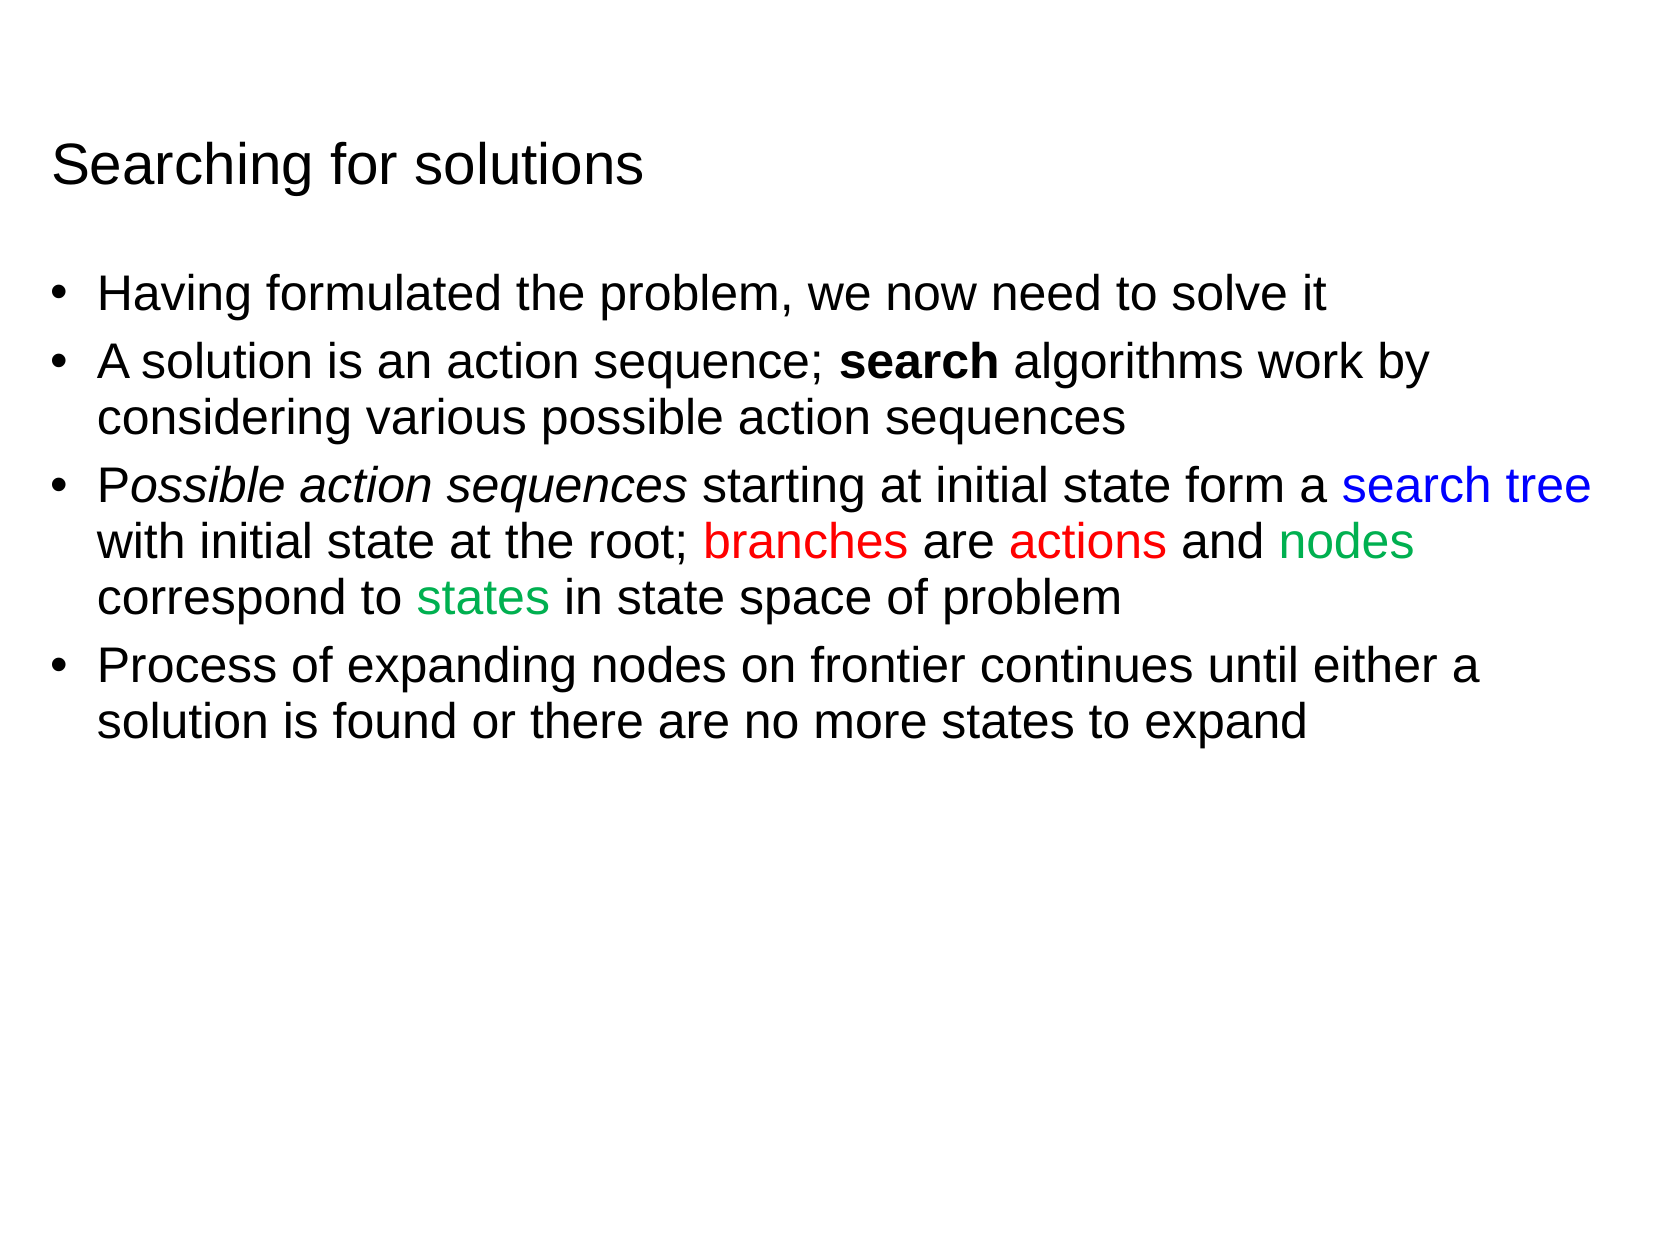

Searching for solutions
Having formulated the problem, we now need to solve it
A solution is an action sequence; search algorithms work by considering various possible action sequences
Possible action sequences starting at initial state form a search tree with initial state at the root; branches are actions and nodes correspond to states in state space of problem
Process of expanding nodes on frontier continues until either a solution is found or there are no more states to expand